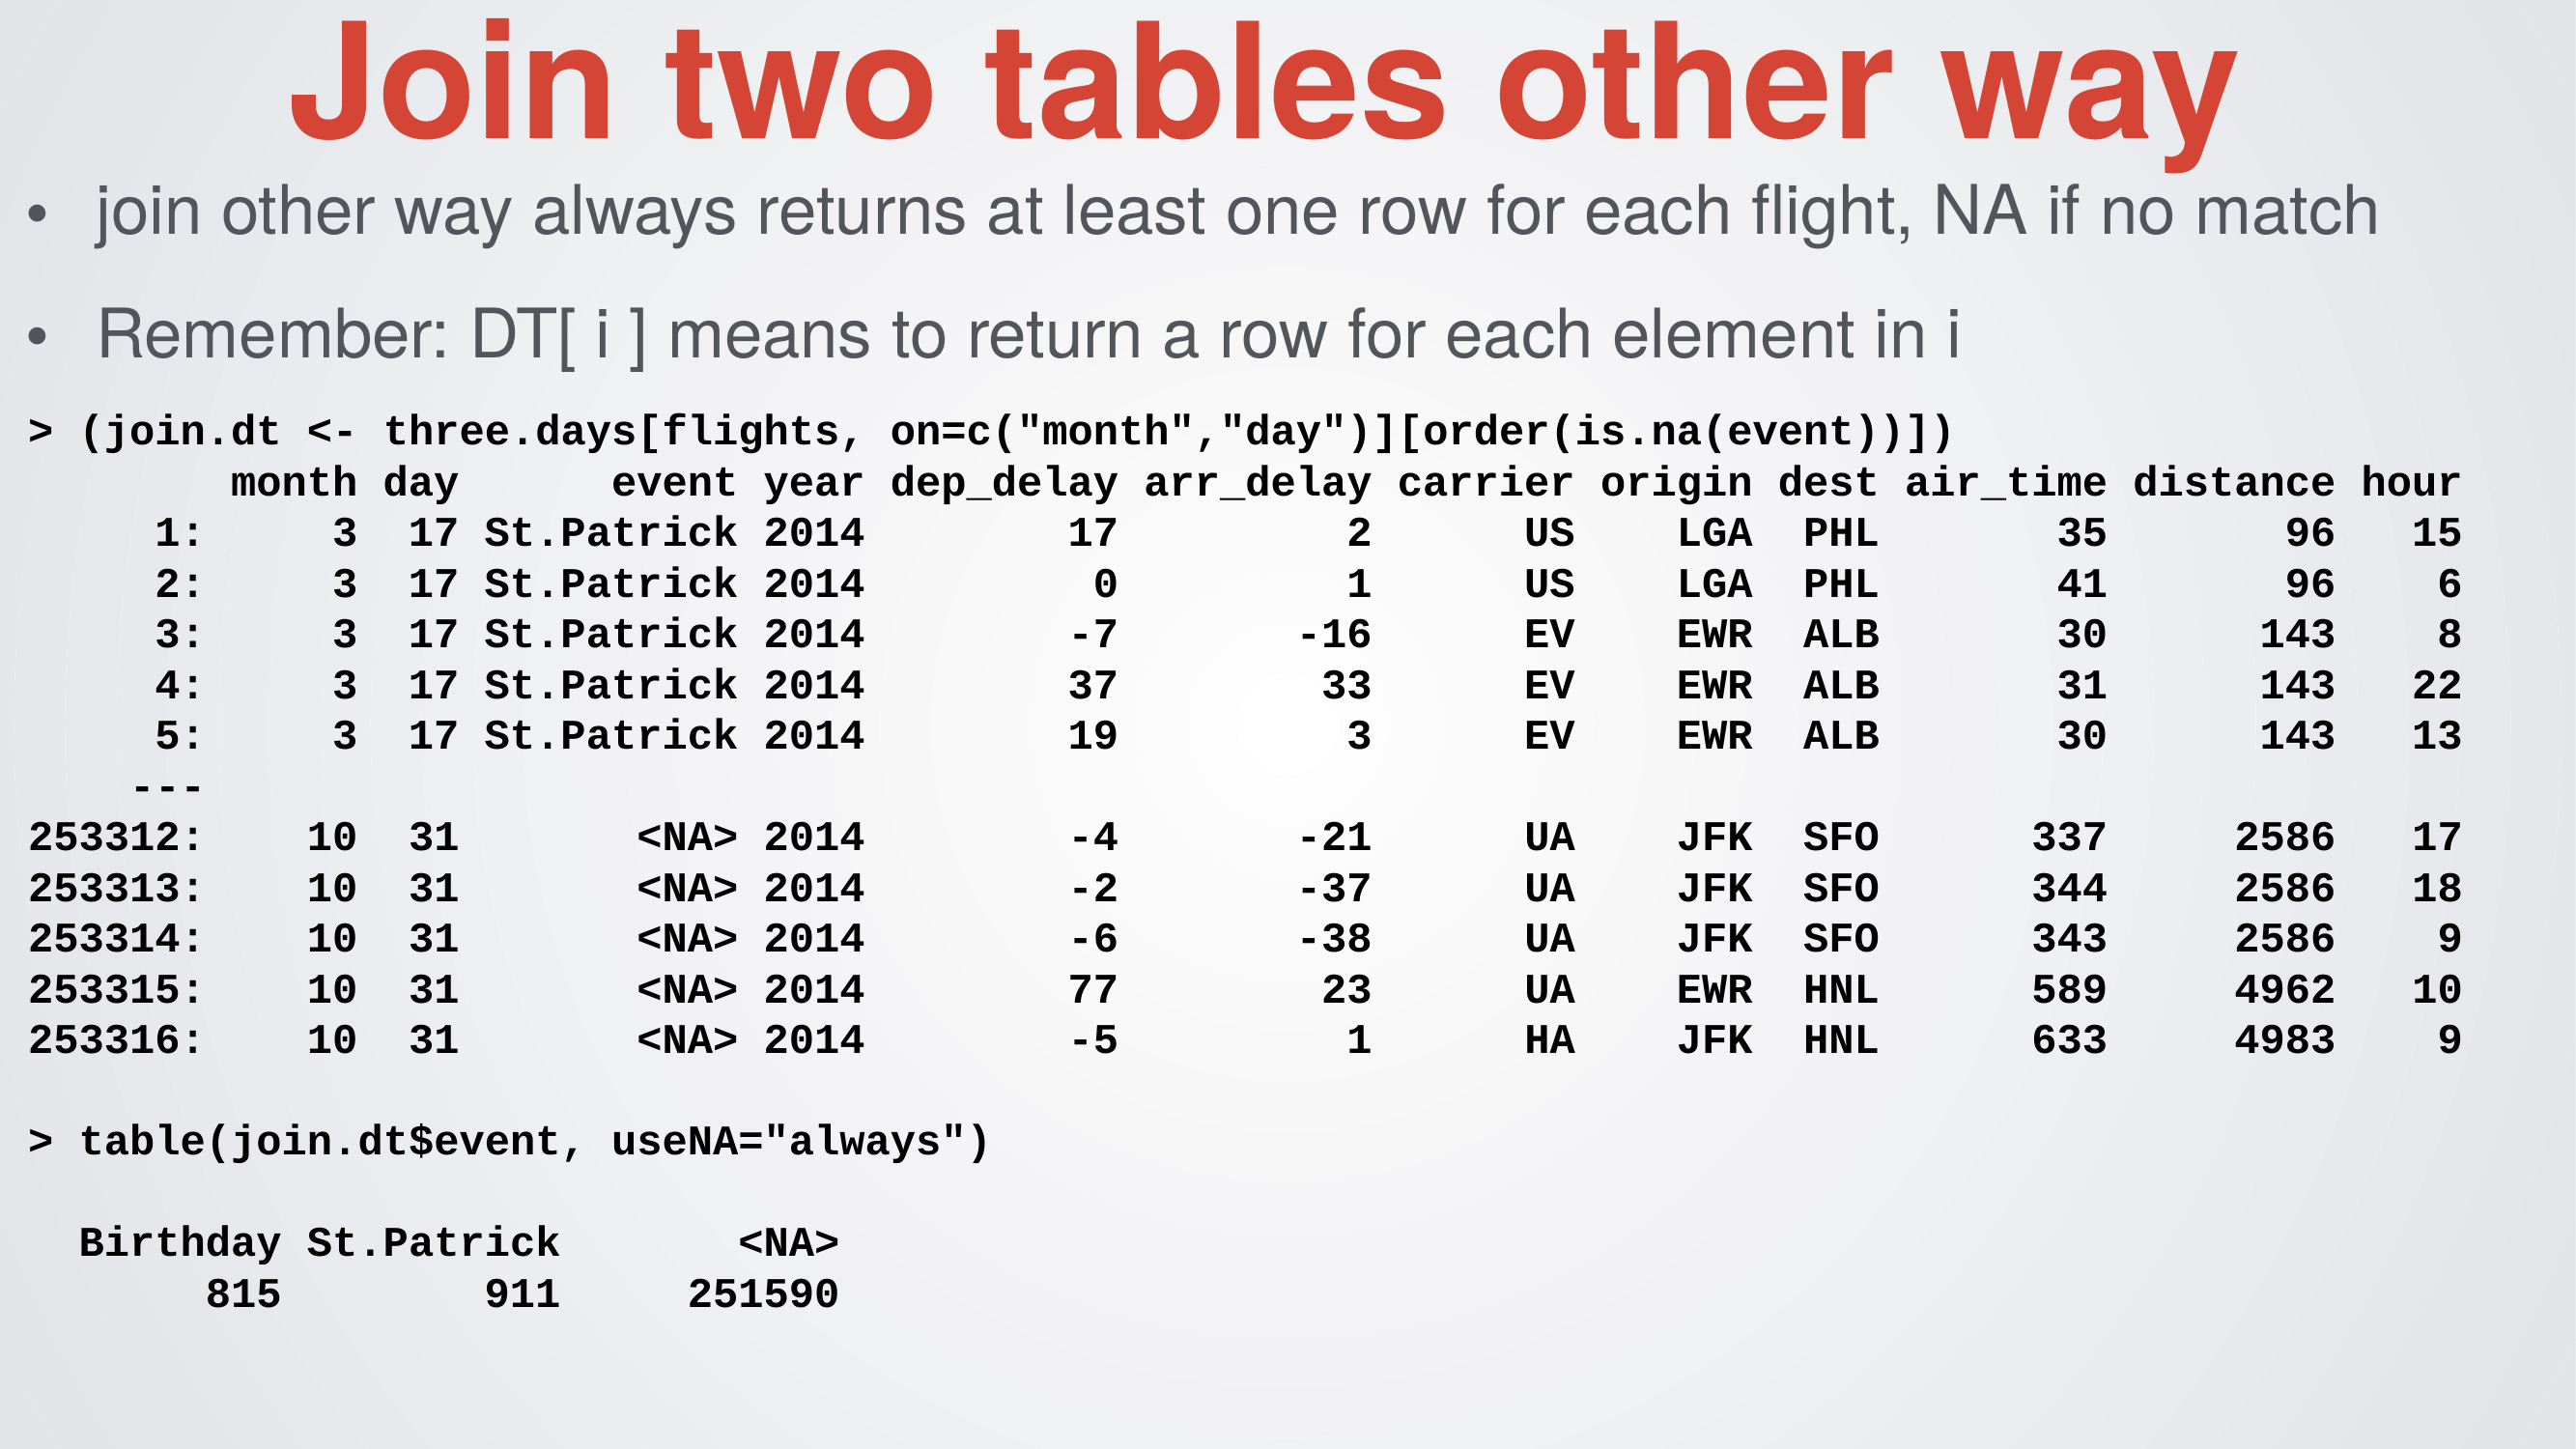

Join two tables other way
join other way always returns at least one row for each flight, NA if no match
Remember: DT[ i ] means to return a row for each element in i
> (join.dt <- three.days[flights, on=c("month","day")][order(is.na(event))])
        month day      event year dep_delay arr_delay carrier origin dest air_time distance hour
     1:     3  17 St.Patrick 2014        17         2      US    LGA  PHL       35       96   15
     2:     3  17 St.Patrick 2014         0         1      US    LGA  PHL       41       96    6
     3:     3  17 St.Patrick 2014        -7       -16      EV    EWR  ALB       30      143    8
     4:     3  17 St.Patrick 2014        37        33      EV    EWR  ALB       31      143   22
     5:     3  17 St.Patrick 2014        19         3      EV    EWR  ALB       30      143   13
    ---
253312:    10  31       <NA> 2014        -4       -21      UA    JFK  SFO      337     2586   17
253313:    10  31       <NA> 2014        -2       -37      UA    JFK  SFO      344     2586   18
253314:    10  31       <NA> 2014        -6       -38      UA    JFK  SFO      343     2586    9
253315:    10  31       <NA> 2014        77        23      UA    EWR  HNL      589     4962   10
253316:    10  31       <NA> 2014        -5         1      HA    JFK  HNL      633     4983    9

> table(join.dt$event, useNA="always")

  Birthday St.Patrick       <NA>
       815        911     251590